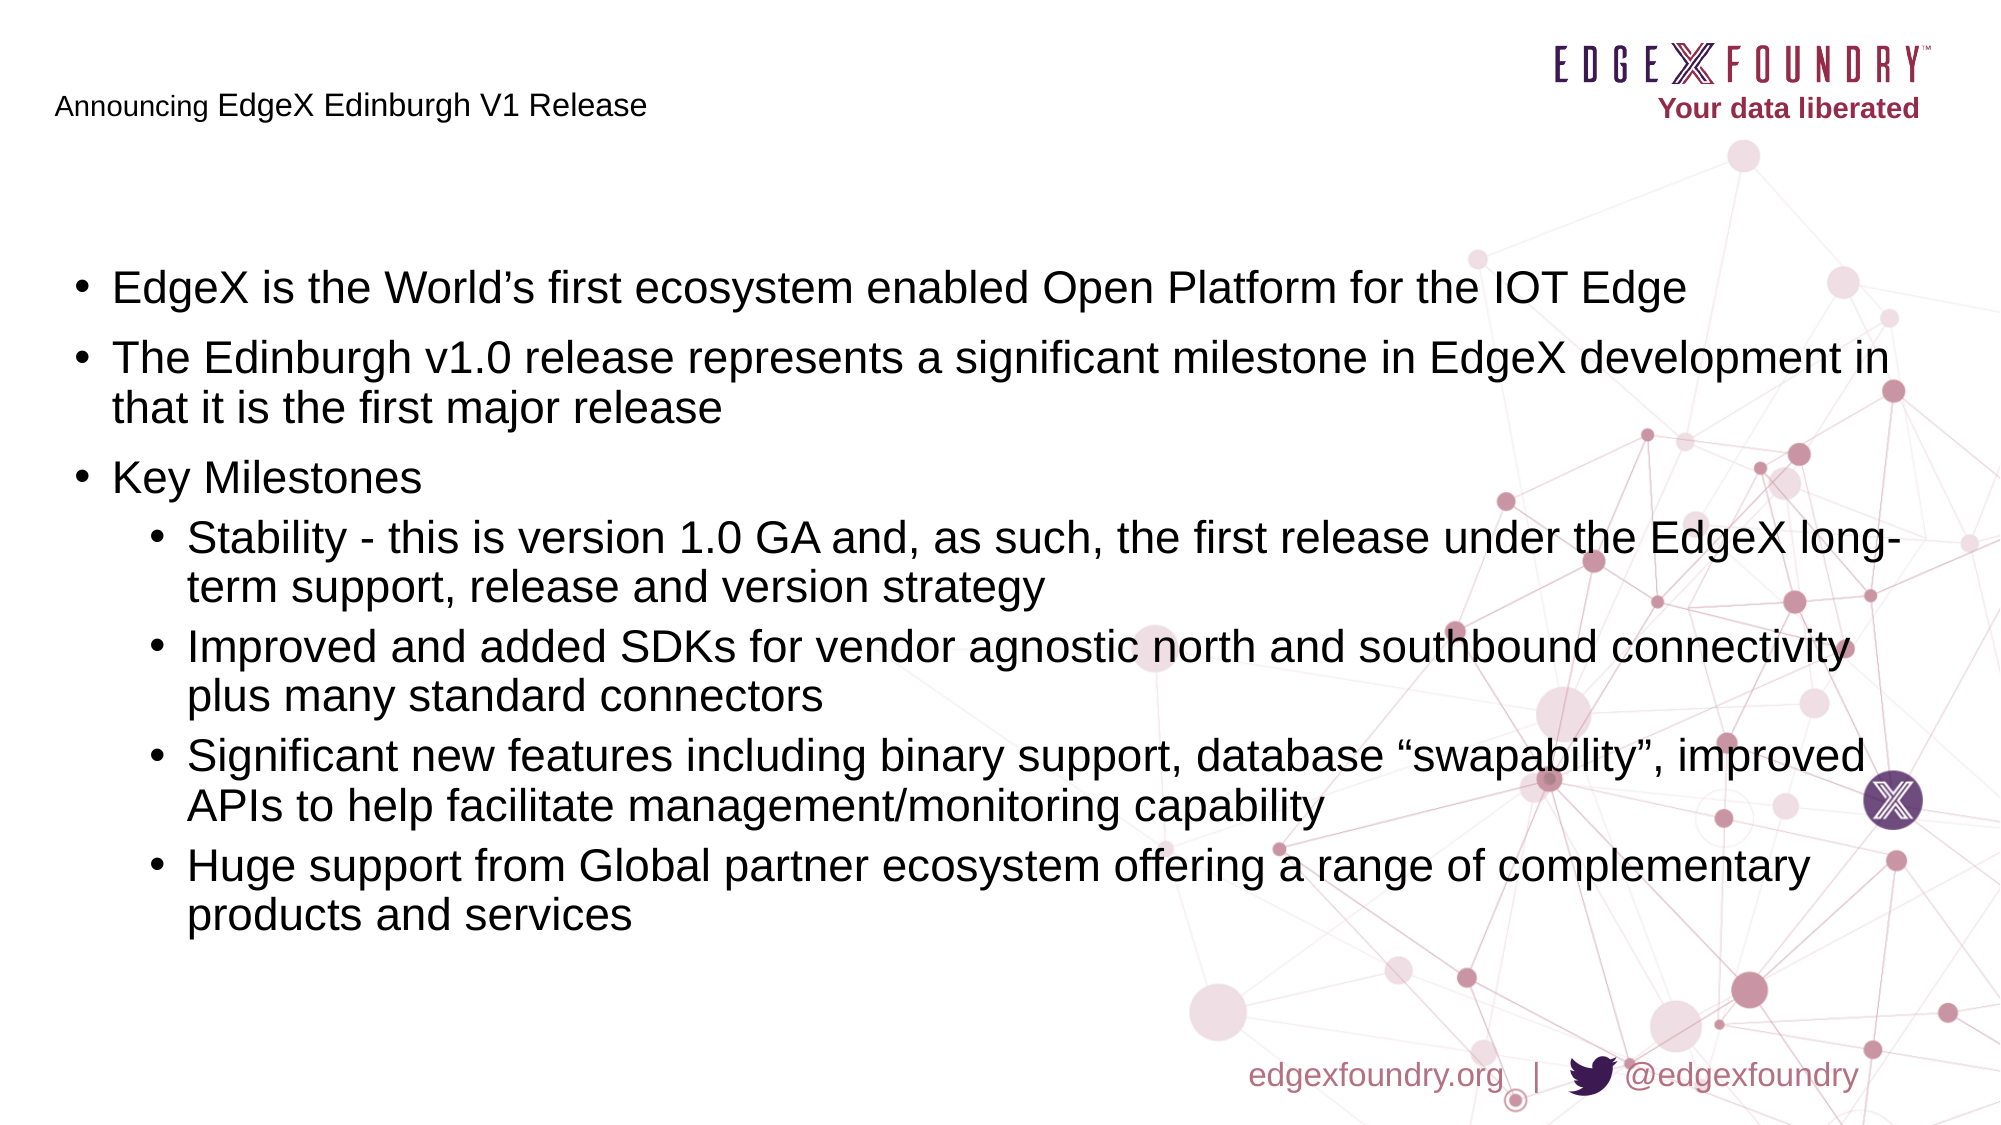

# Announcing EdgeX Edinburgh V1 Release

EdgeX is the World’s first ecosystem enabled Open Platform for the IOT Edge
The Edinburgh v1.0 release represents a significant milestone in EdgeX development in that it is the first major release
Key Milestones
Stability - this is version 1.0 GA and, as such, the first release under the EdgeX long-term support, release and version strategy
Improved and added SDKs for vendor agnostic north and southbound connectivity plus many standard connectors
Significant new features including binary support, database “swapability”, improved APIs to help facilitate management/monitoring capability
Huge support from Global partner ecosystem offering a range of complementary products and services